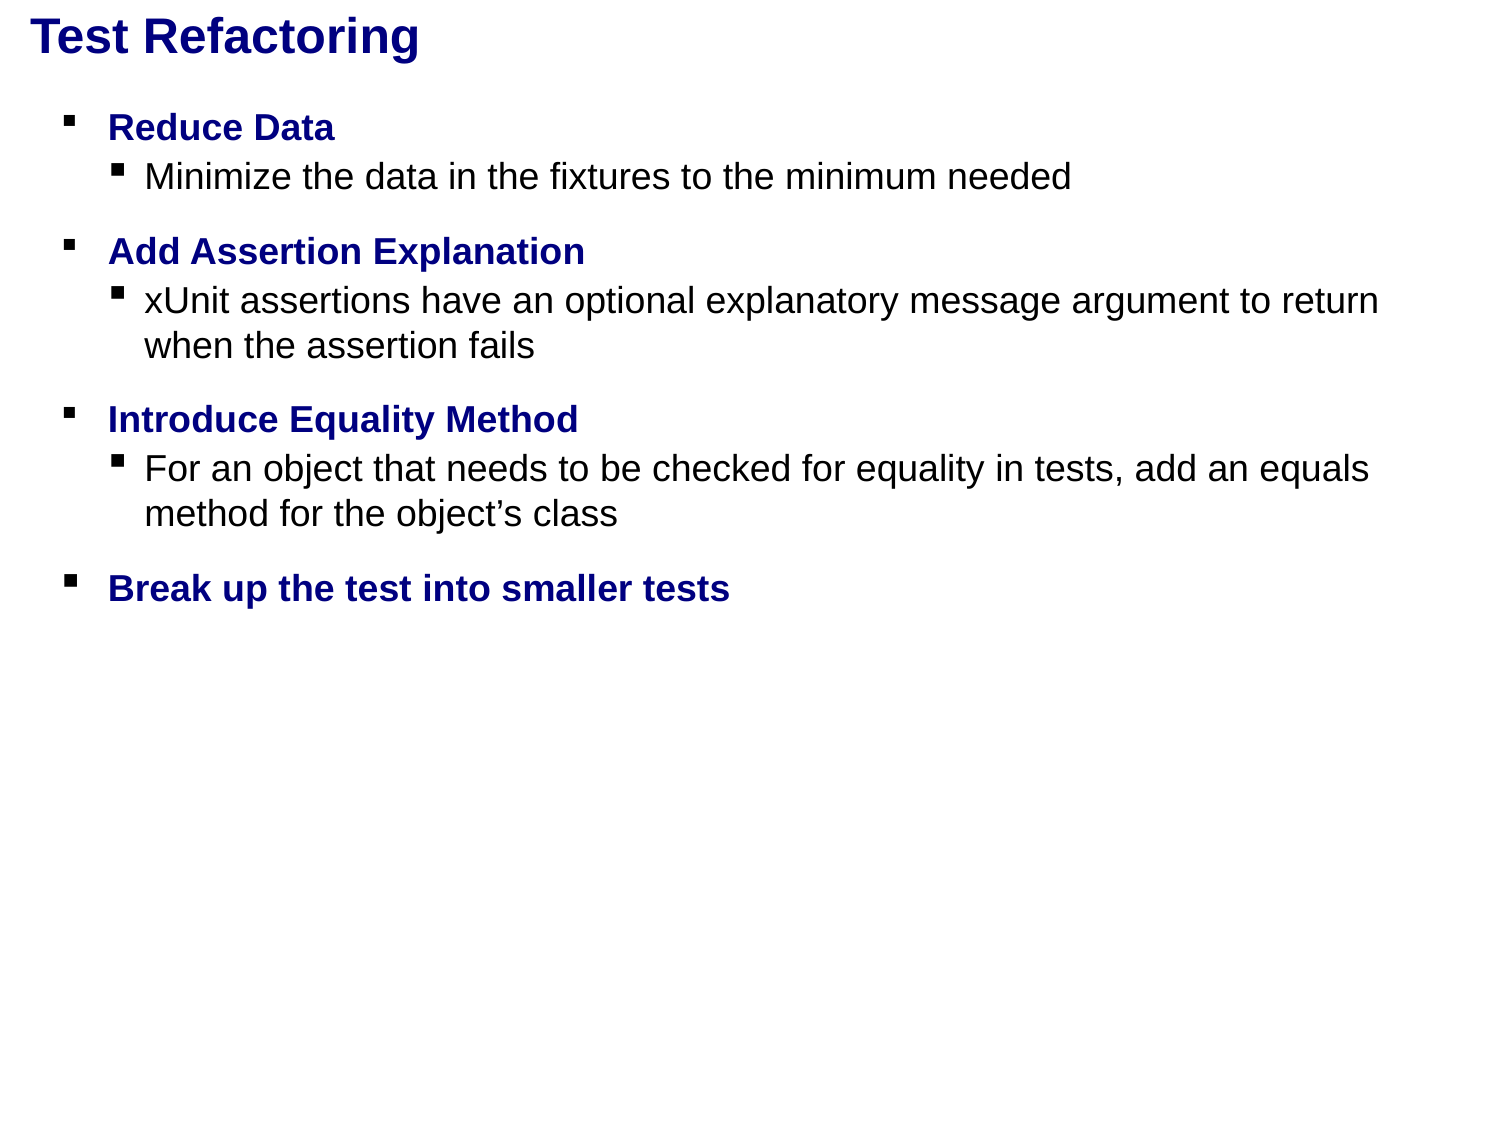

# Test Refactoring
Reduce Data
Minimize the data in the fixtures to the minimum needed
Add Assertion Explanation
xUnit assertions have an optional explanatory message argument to return when the assertion fails
Introduce Equality Method
For an object that needs to be checked for equality in tests, add an equals method for the object’s class
Break up the test into smaller tests